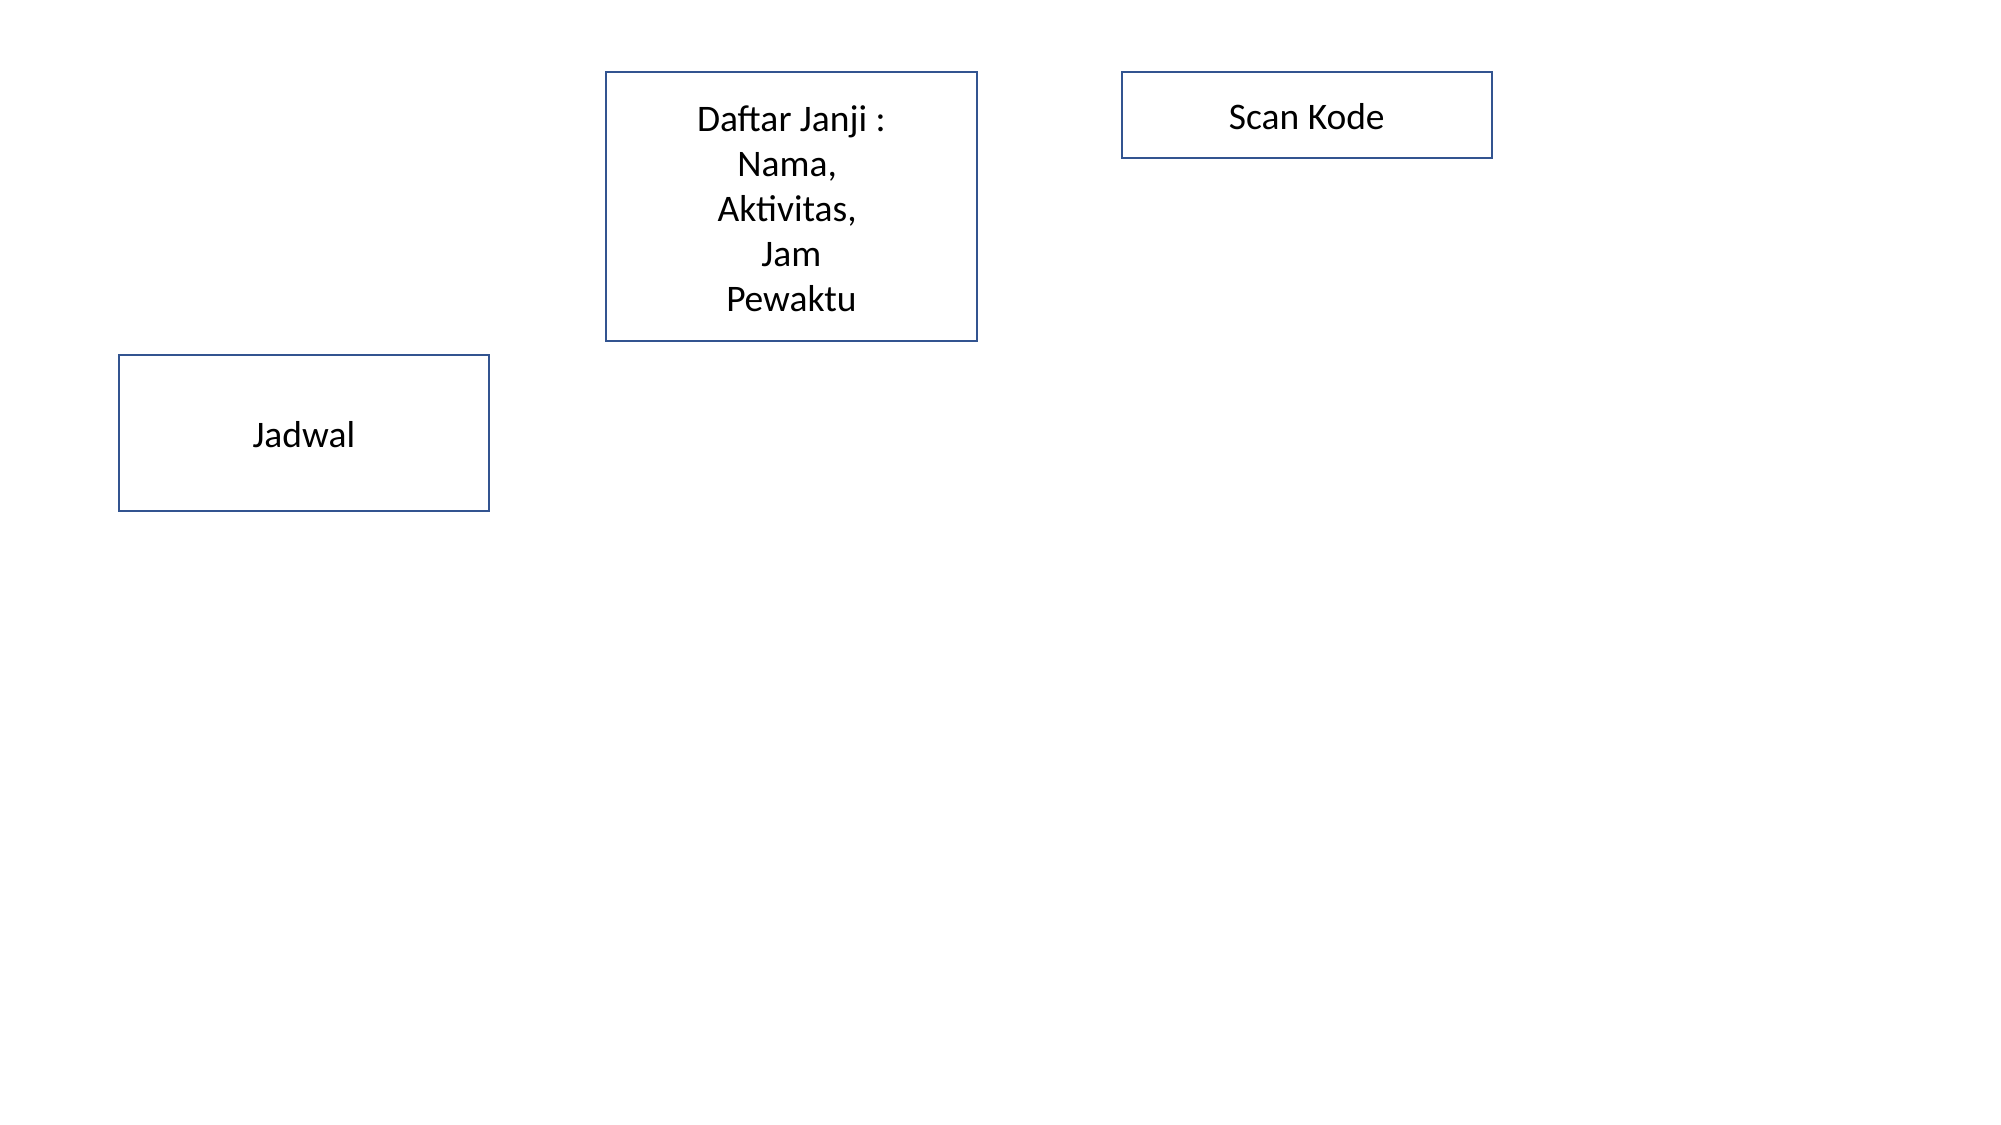

Daftar Janji :
Nama,
Aktivitas,
Jam
Pewaktu

Scan Kode
Jadwal